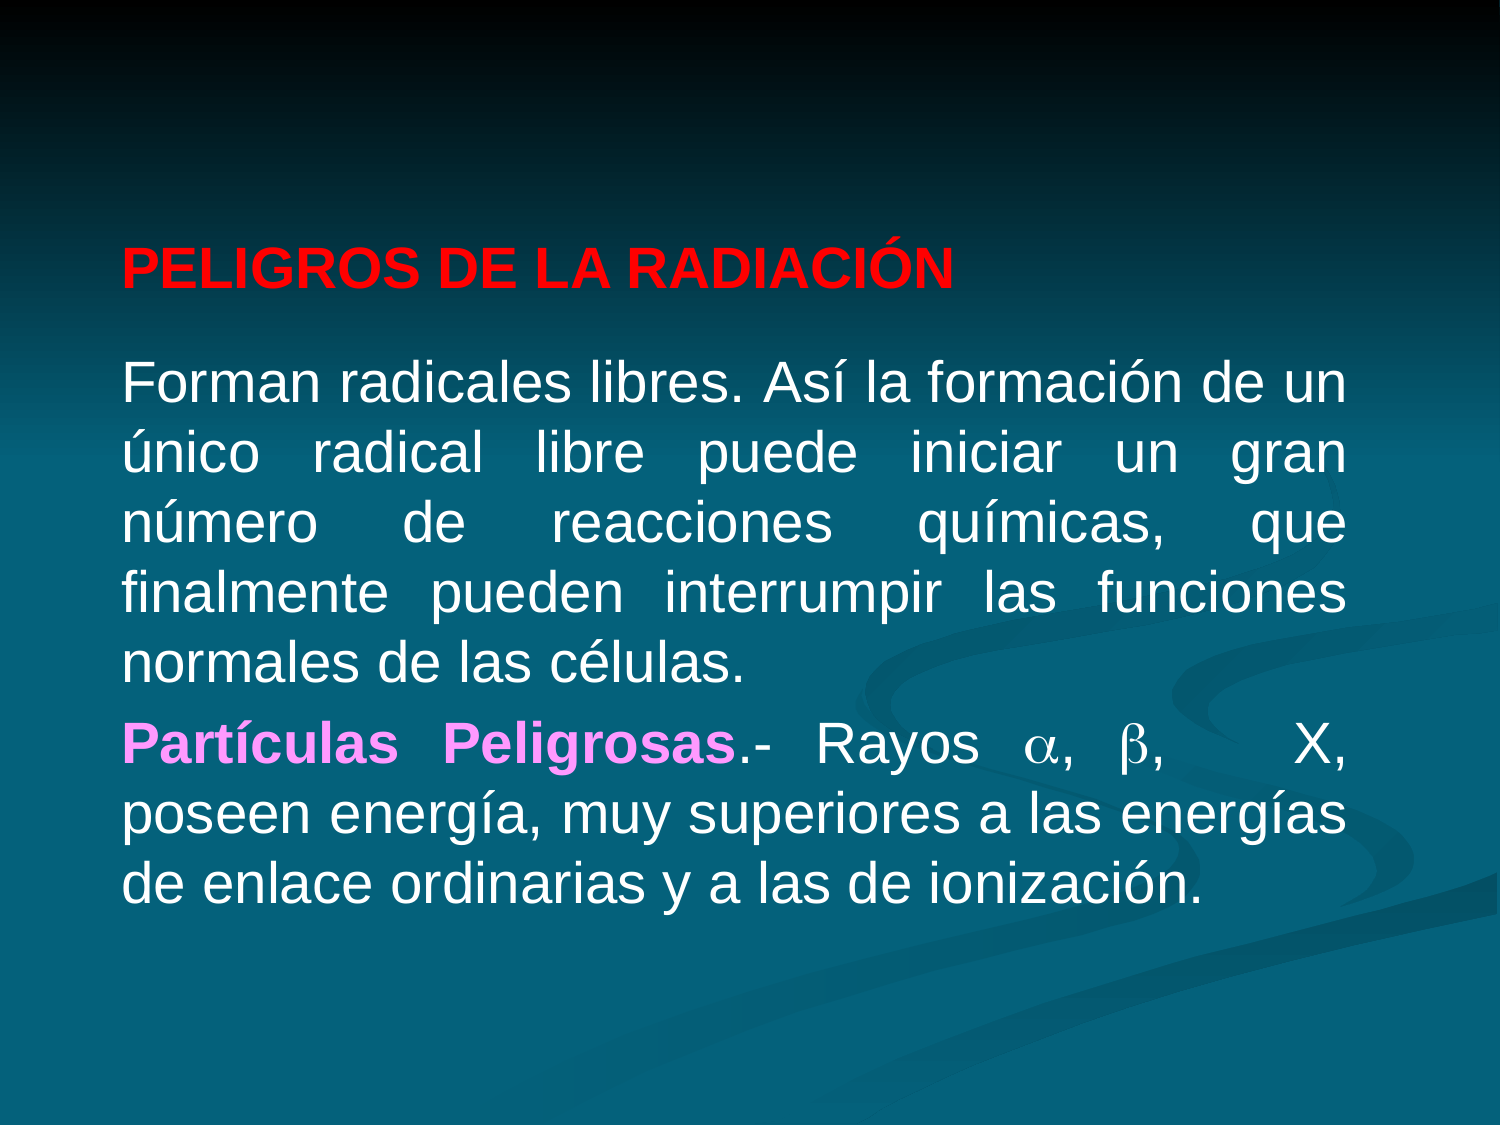

PELIGROS DE LA RADIACIÓN

	Forman radicales libres. Así la formación de un único radical libre puede iniciar un gran número de reacciones químicas, que finalmente pueden interrumpir las funciones normales de las células.
	Partículas Peligrosas.- Rayos α, β,   X, poseen energía, muy superiores a las energías de enlace ordinarias y a las de ionización.